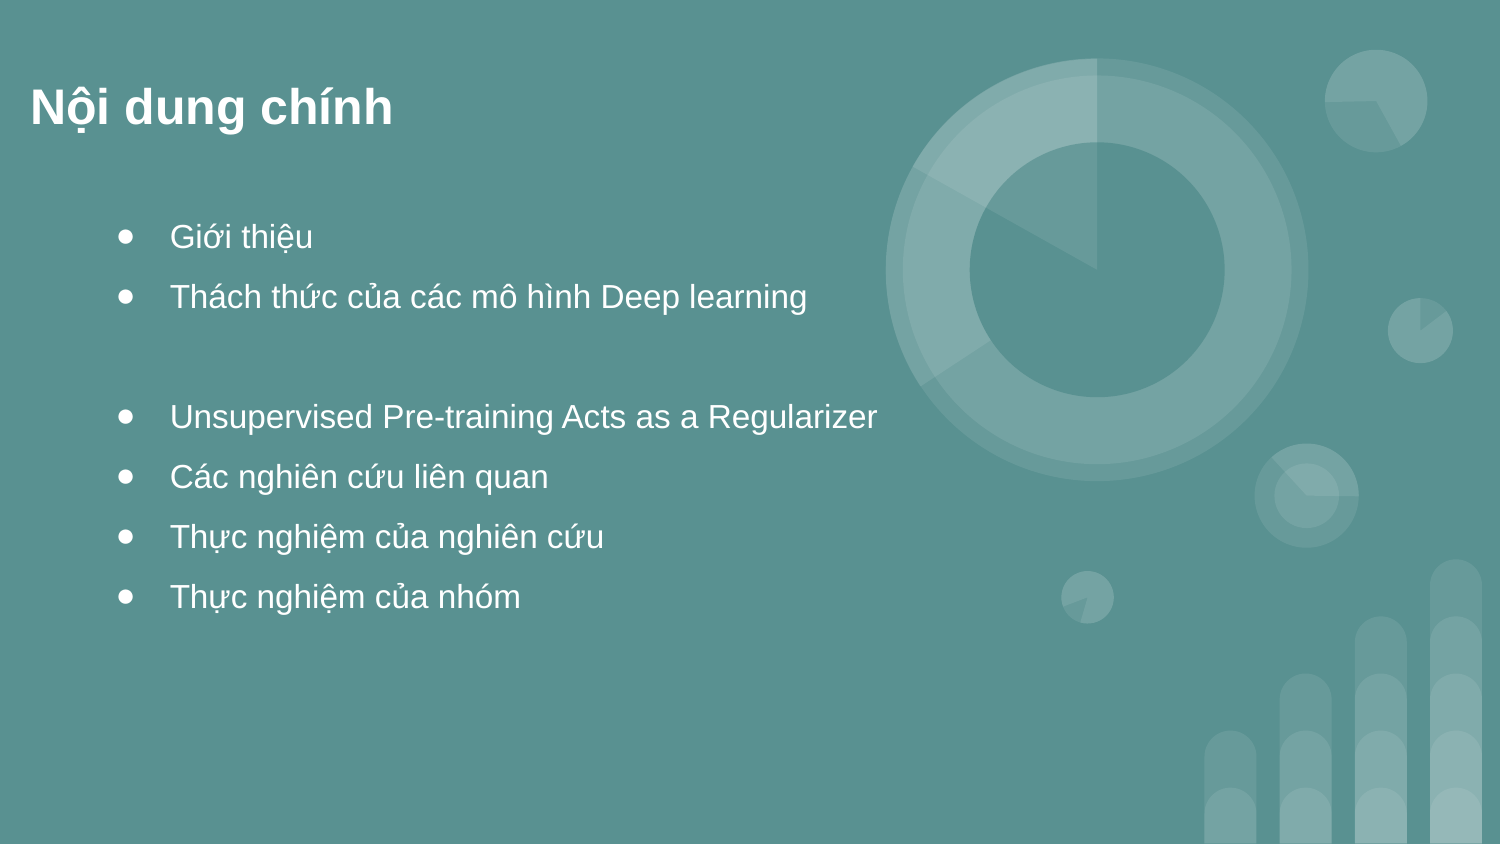

# Nội dung chính
Giới thiệu
Thách thức của các mô hình Deep learning
Unsupervised Pre-training Acts as a Regularizer
Các nghiên cứu liên quan
Thực nghiệm của nghiên cứu
Thực nghiệm của nhóm